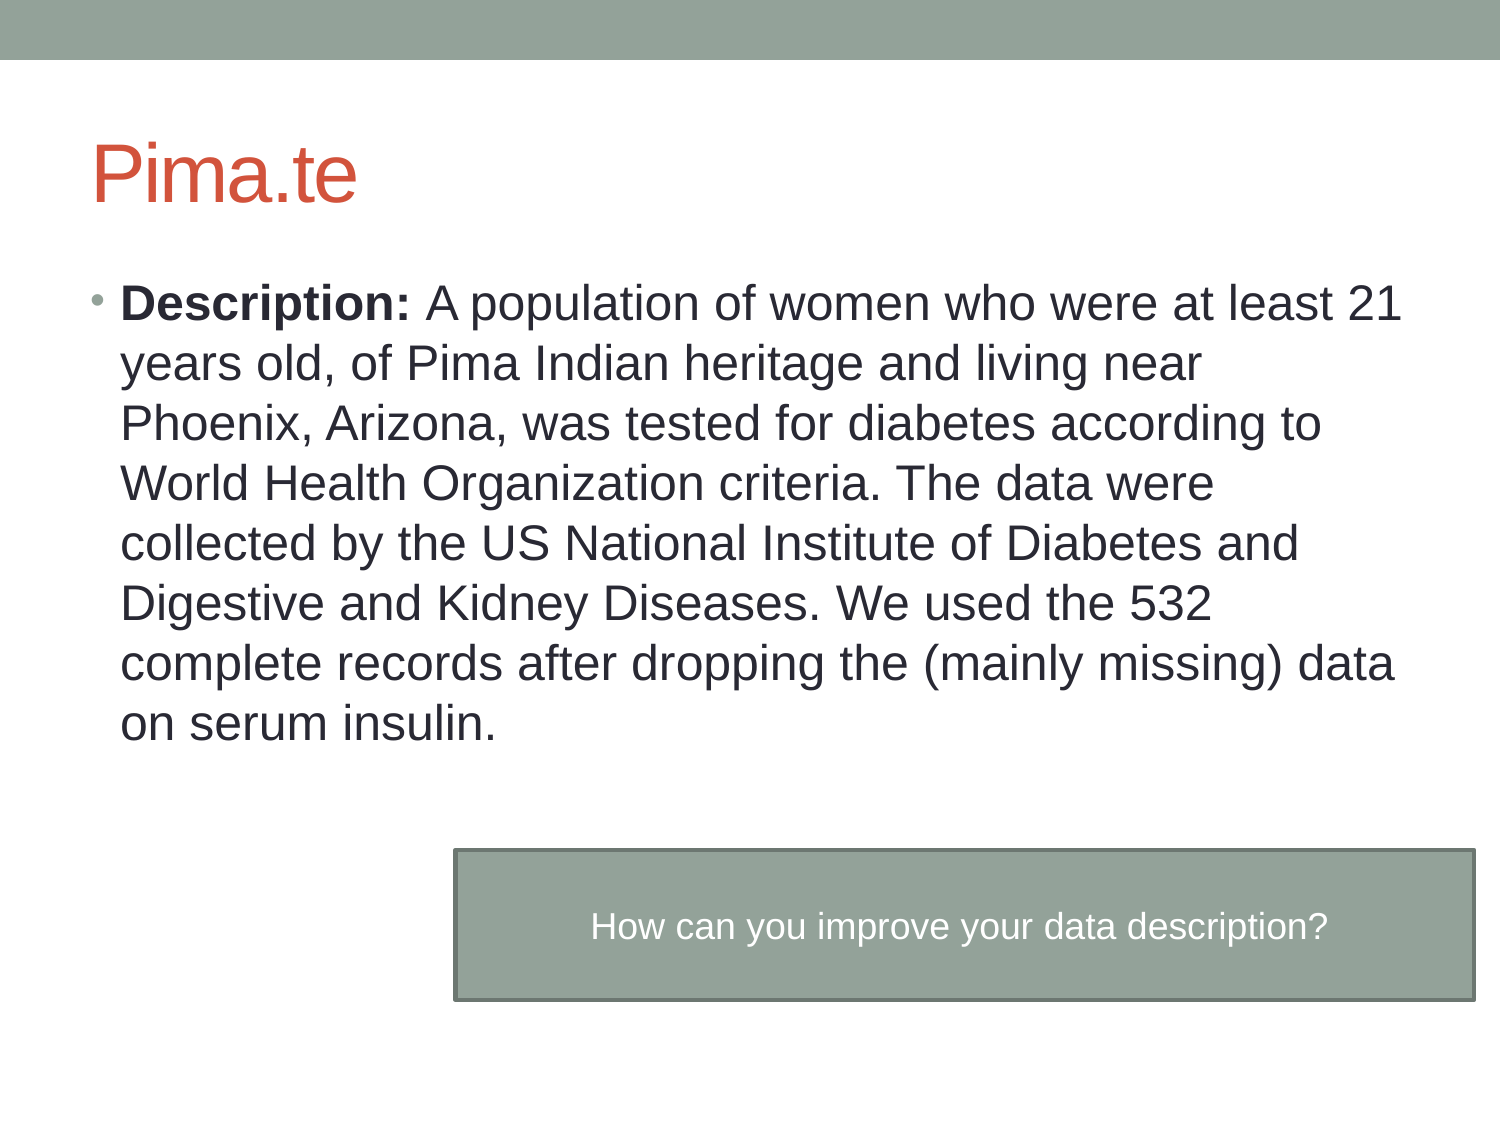

# Pima.te
Description: A population of women who were at least 21 years old, of Pima Indian heritage and living near Phoenix, Arizona, was tested for diabetes according to World Health Organization criteria. The data were collected by the US National Institute of Diabetes and Digestive and Kidney Diseases. We used the 532 complete records after dropping the (mainly missing) data on serum insulin.

How can you improve your data description?